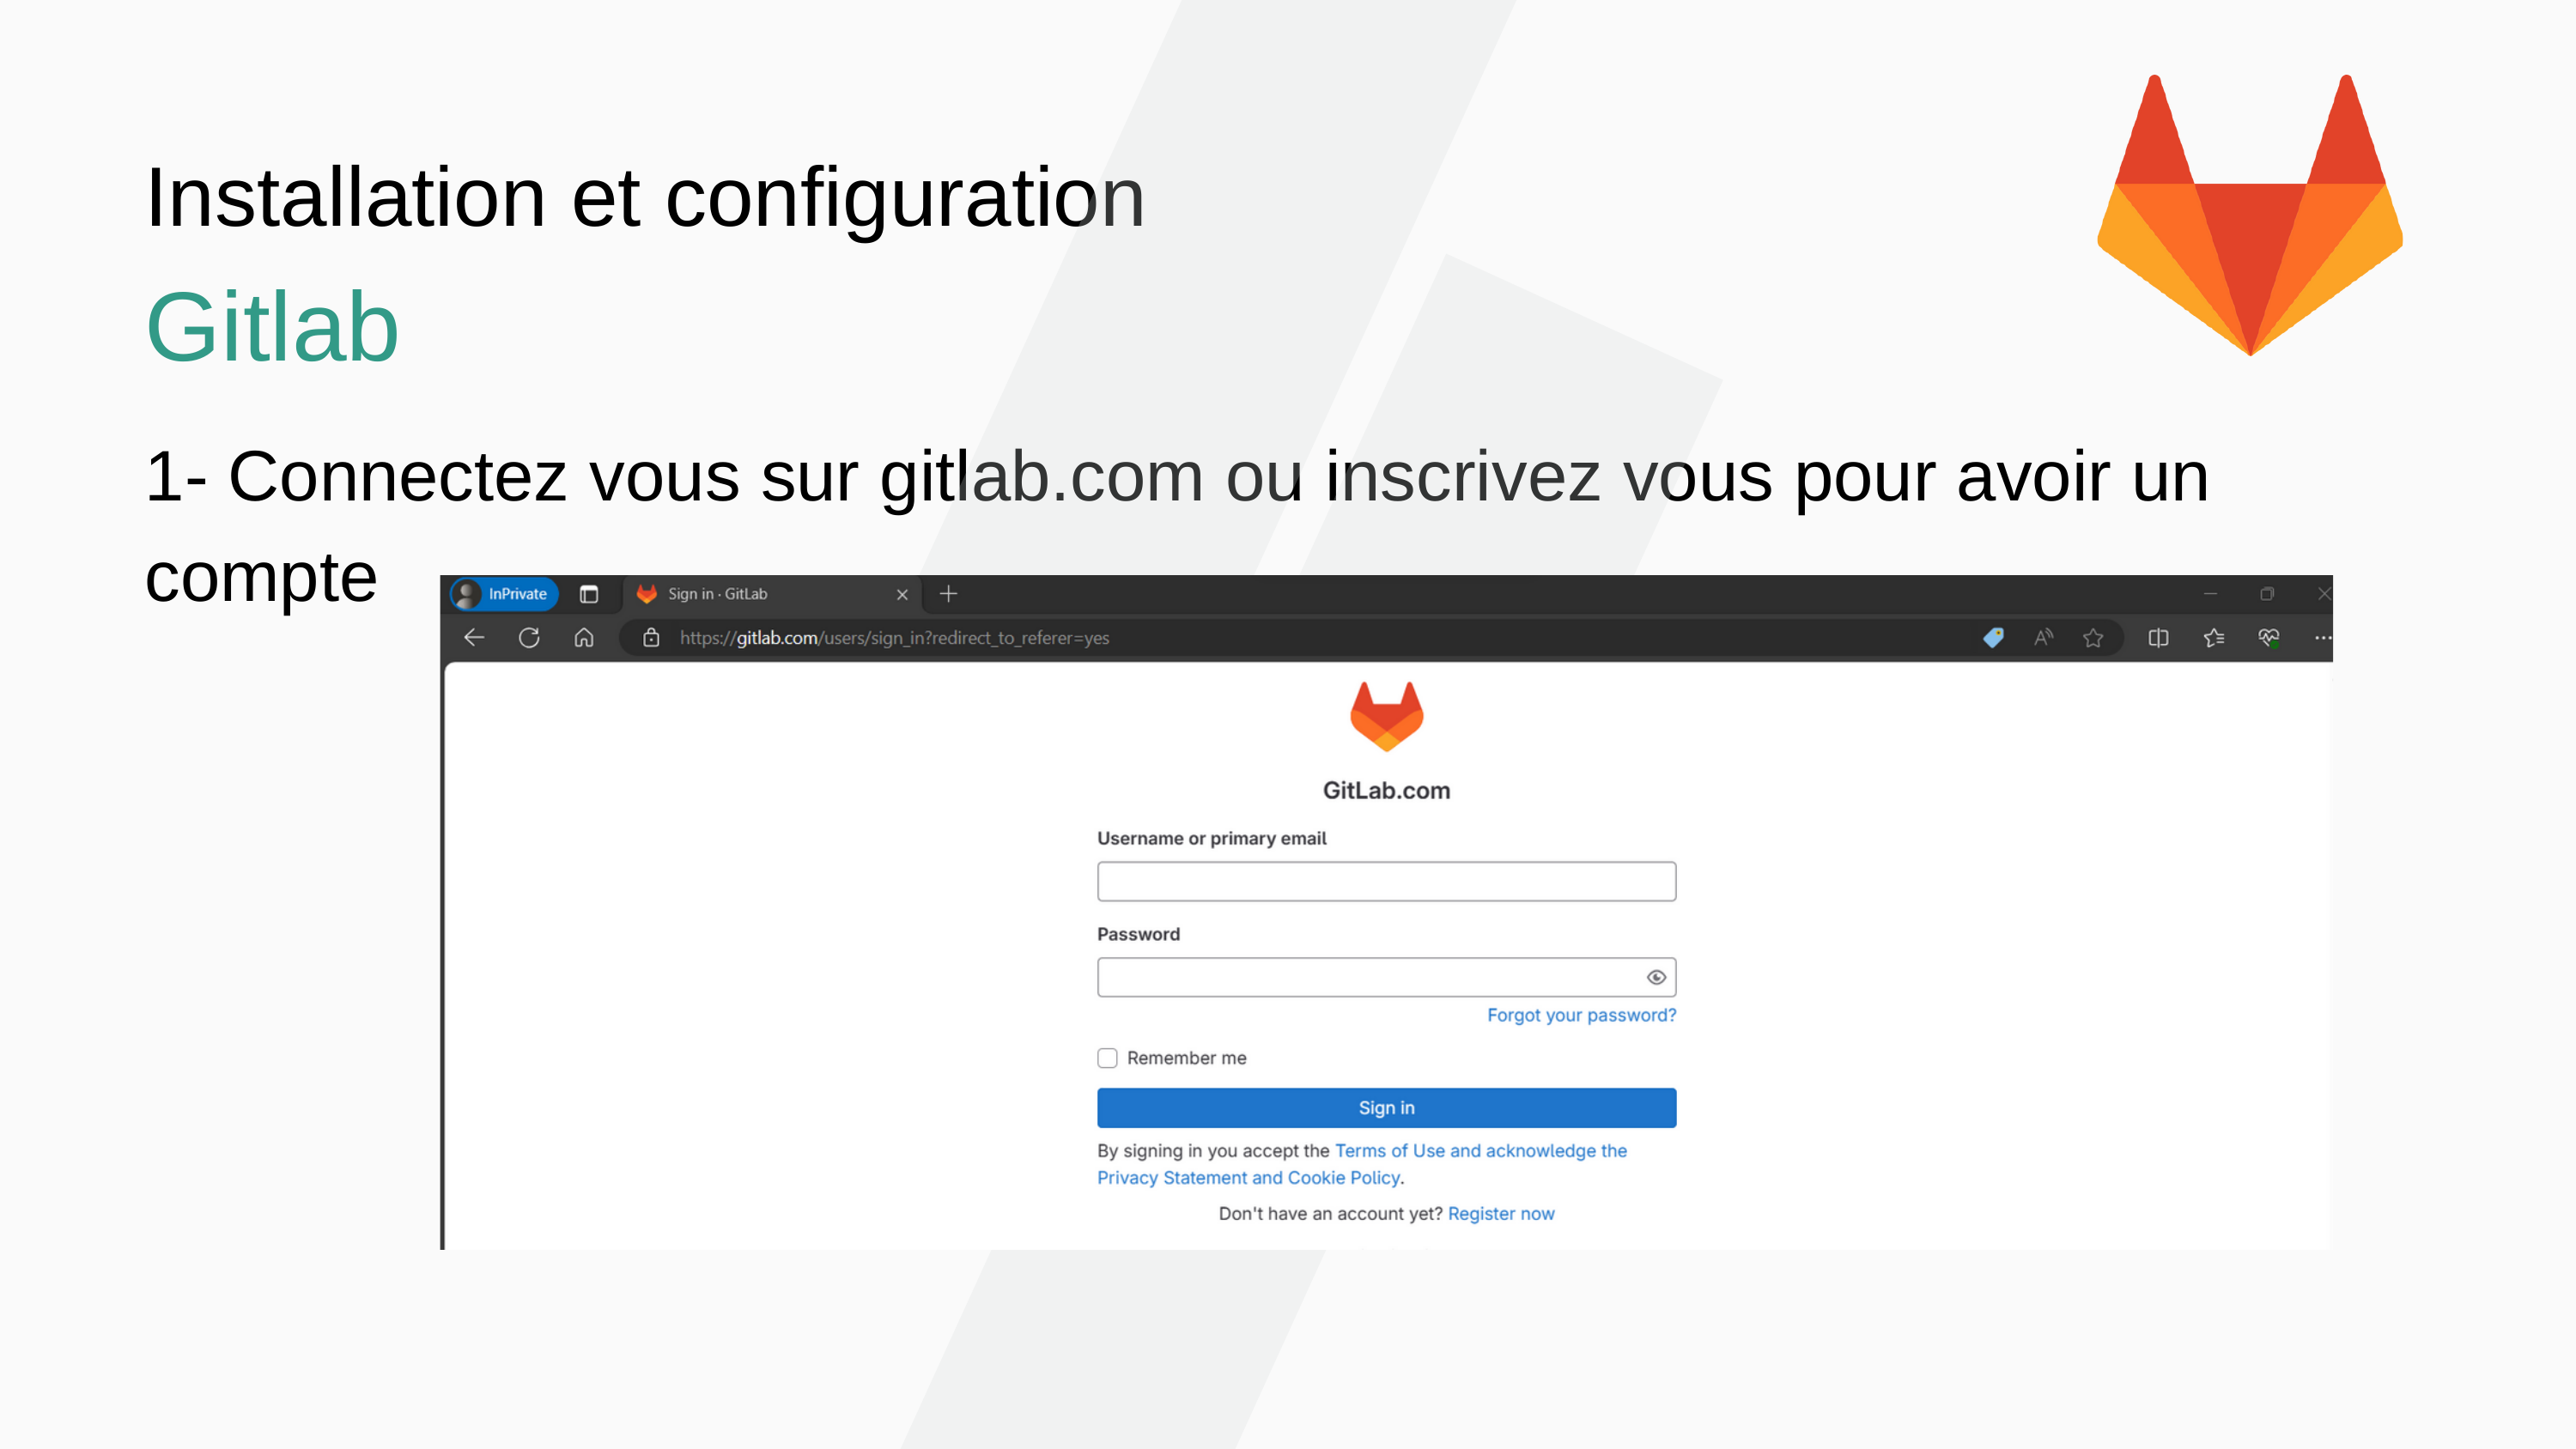

Installation et configuration
Gitlab

1- Connectez vous sur gitlab.com ou inscrivez vous pour avoir un compte